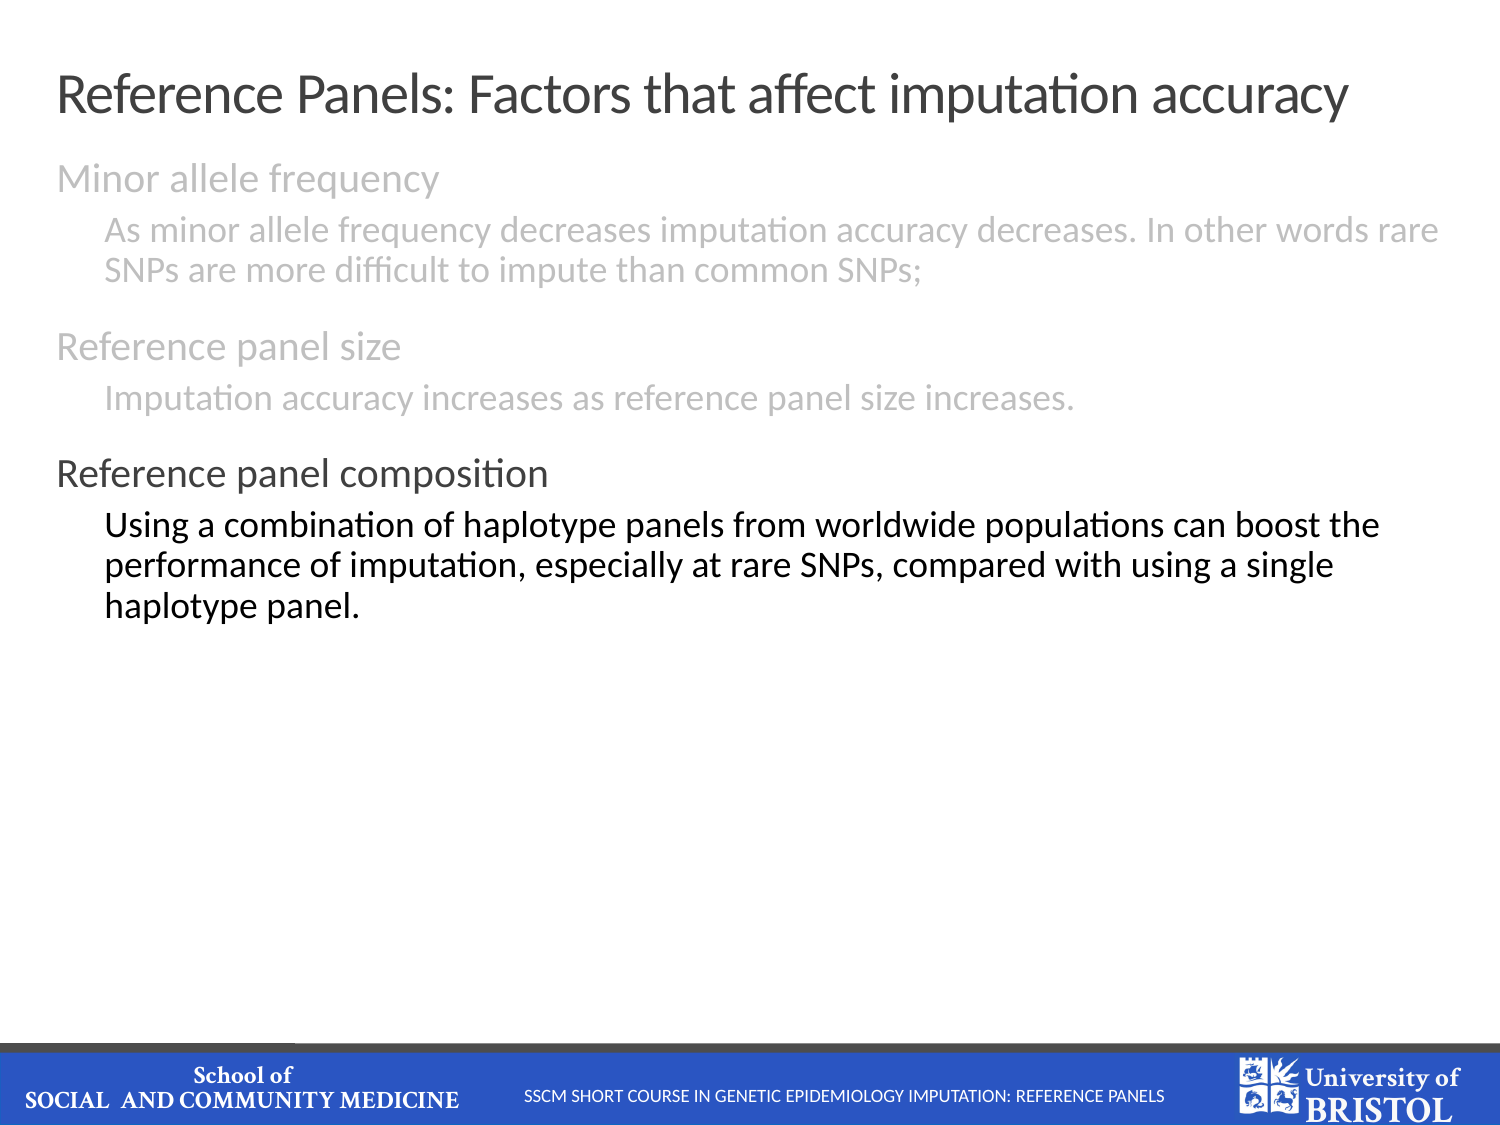

# Reference Panels: Factors that affect imputation accuracy
Minor allele frequency
As minor allele frequency decreases imputation accuracy decreases. In other words rare SNPs are more difficult to impute than common SNPs;
Reference panel size
Imputation accuracy increases as reference panel size increases.
Reference panel composition
Using a combination of haplotype panels from worldwide populations can boost the performance of imputation, especially at rare SNPs, compared with using a single haplotype panel.
SSCM Short Course in Genetic Epidemiology Imputation: Reference Panels